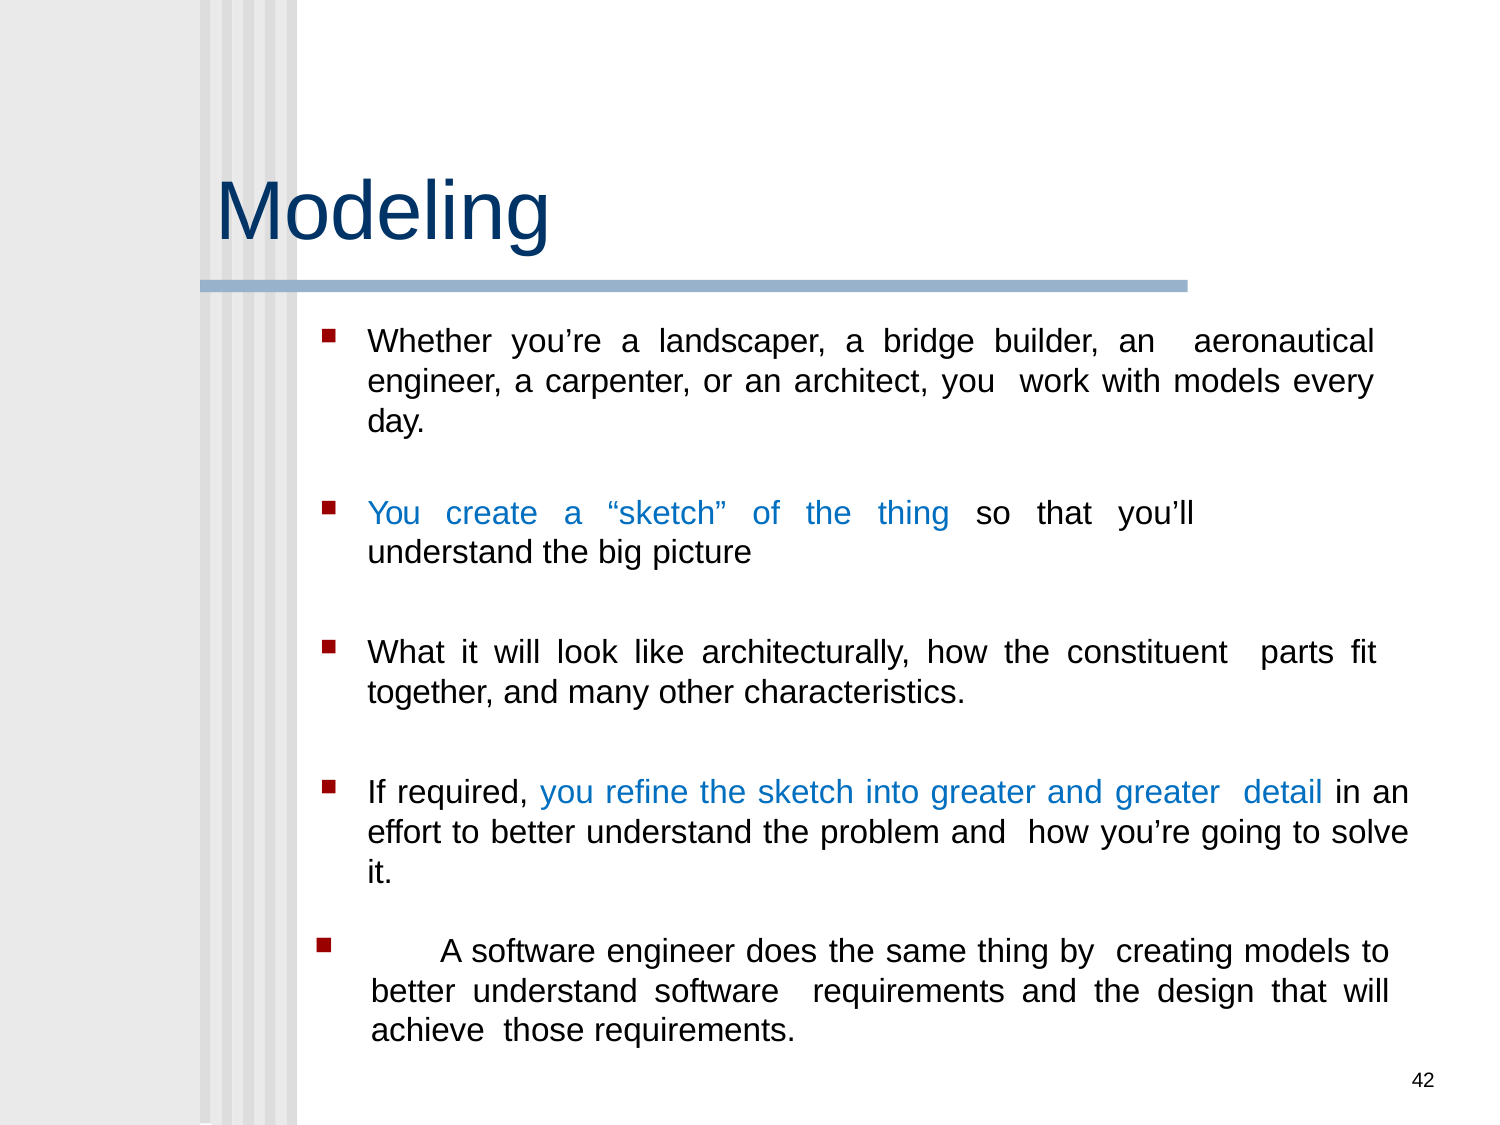

# Modeling
Whether you’re a landscaper, a bridge builder, an  aeronautical engineer, a carpenter, or an architect, you  work with models every day.

You create a “sketch” of the thing so that you’ll  understand the big picture

What it will look like architecturally, how the constituent  parts fit together, and many other characteristics.

If required, you refine the sketch into greater and greater  detail in an effort to better understand the problem and  how you’re going to solve it.

	A software engineer does the same thing by  creating models to better understand software  requirements and the design that will achieve  those requirements.
42